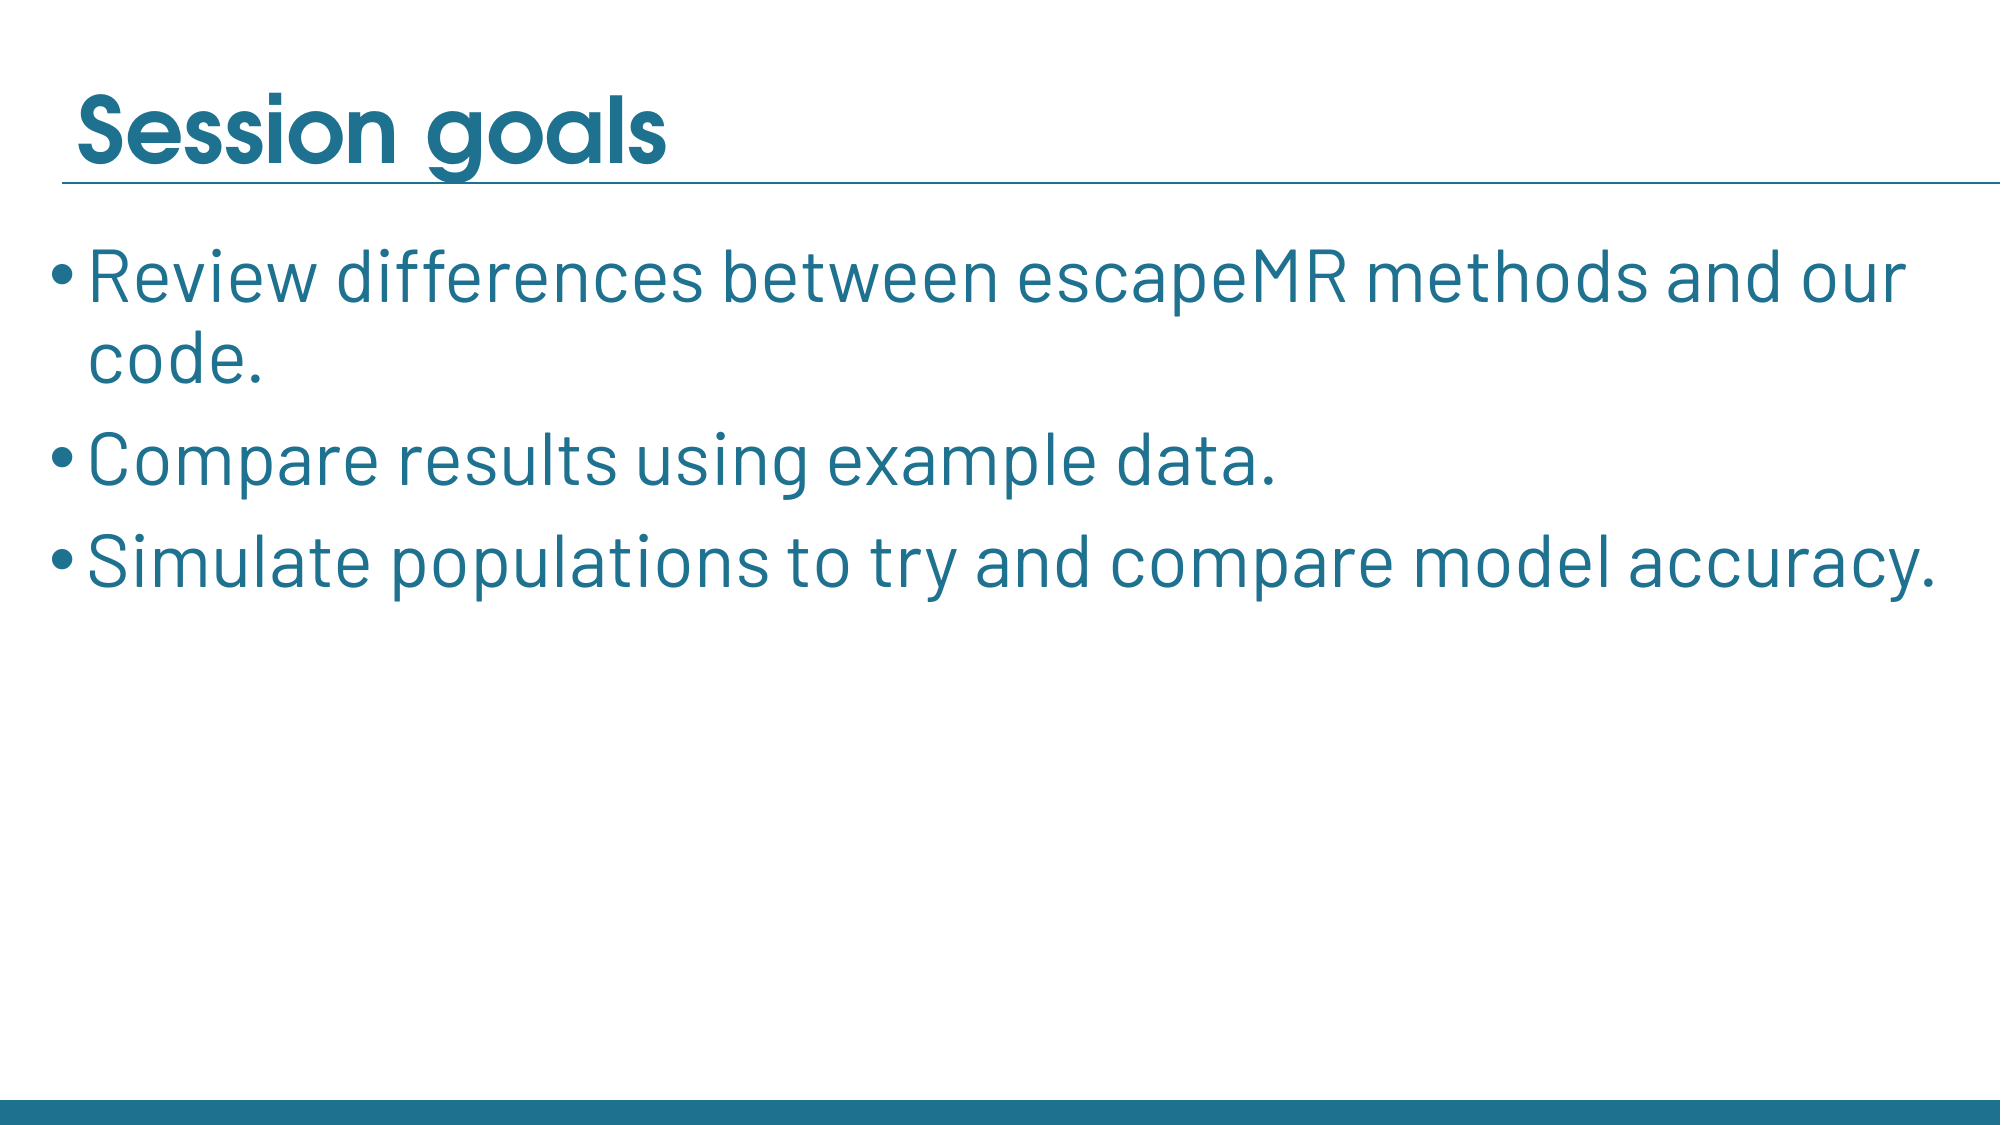

# Session goals
Review differences between escapeMR methods and our code.
Compare results using example data.
Simulate populations to try and compare model accuracy.